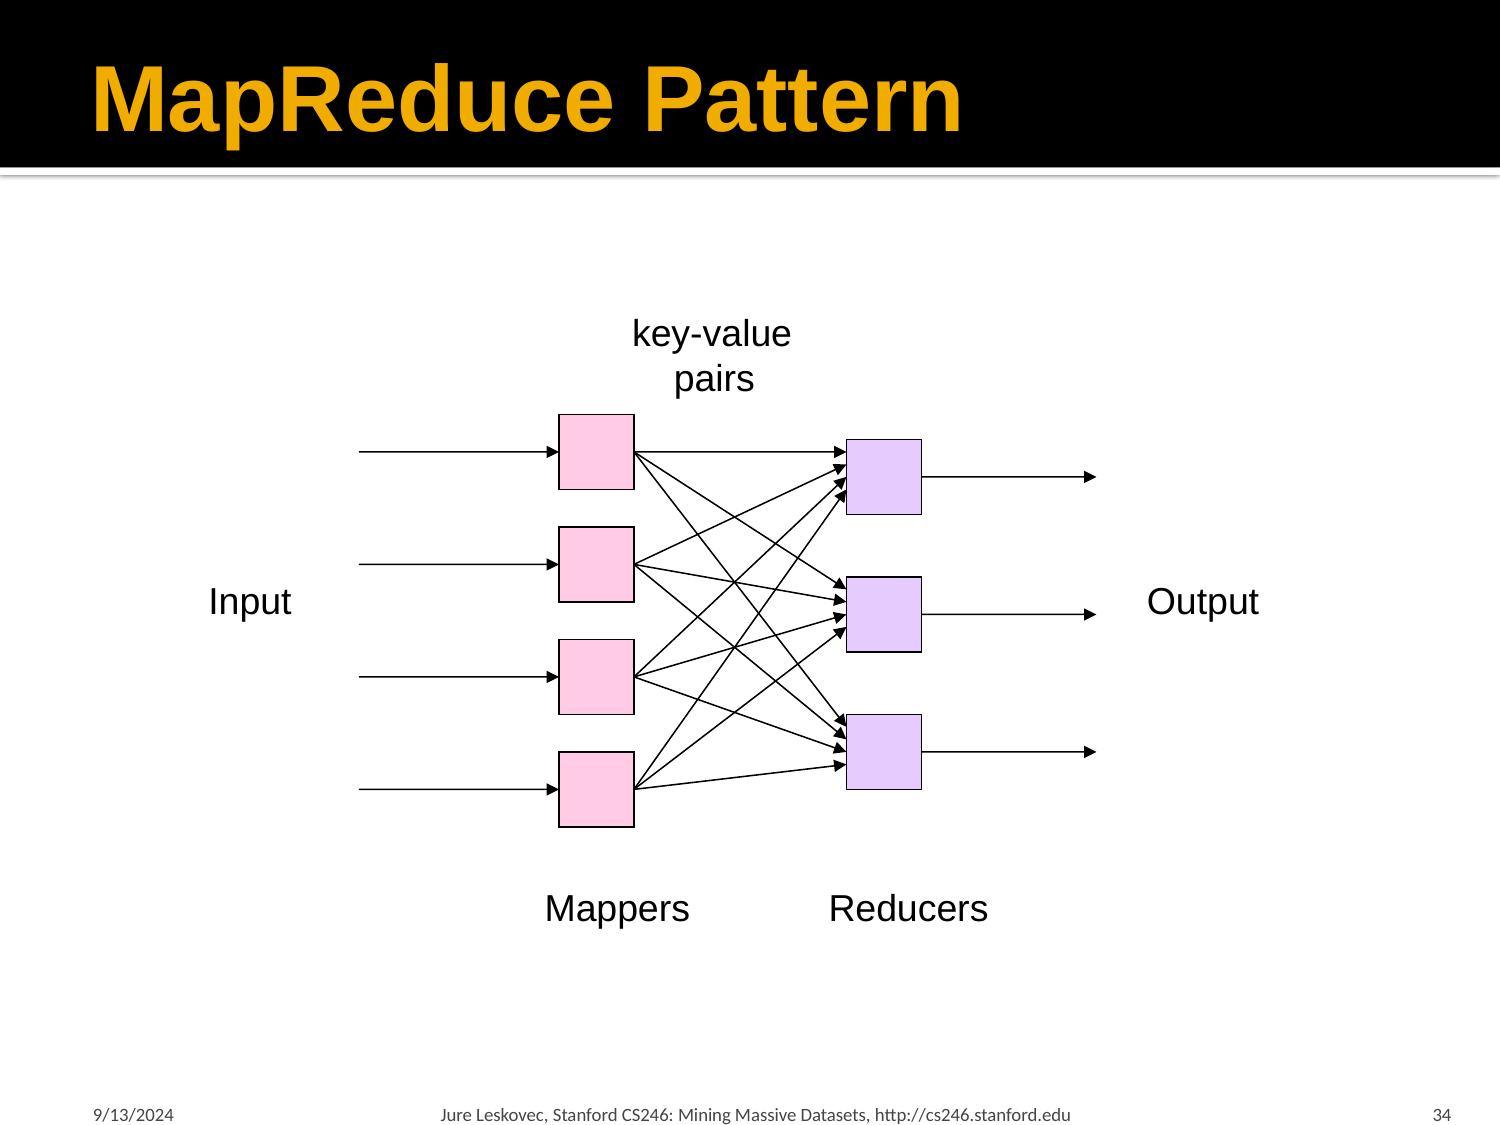

# MapReduce Pattern
key-value
    pairs

Input
Output

Mappers
Reducers
9/13/2024
Jure Leskovec, Stanford CS246: Mining Massive Datasets, http://cs246.stanford.edu
34